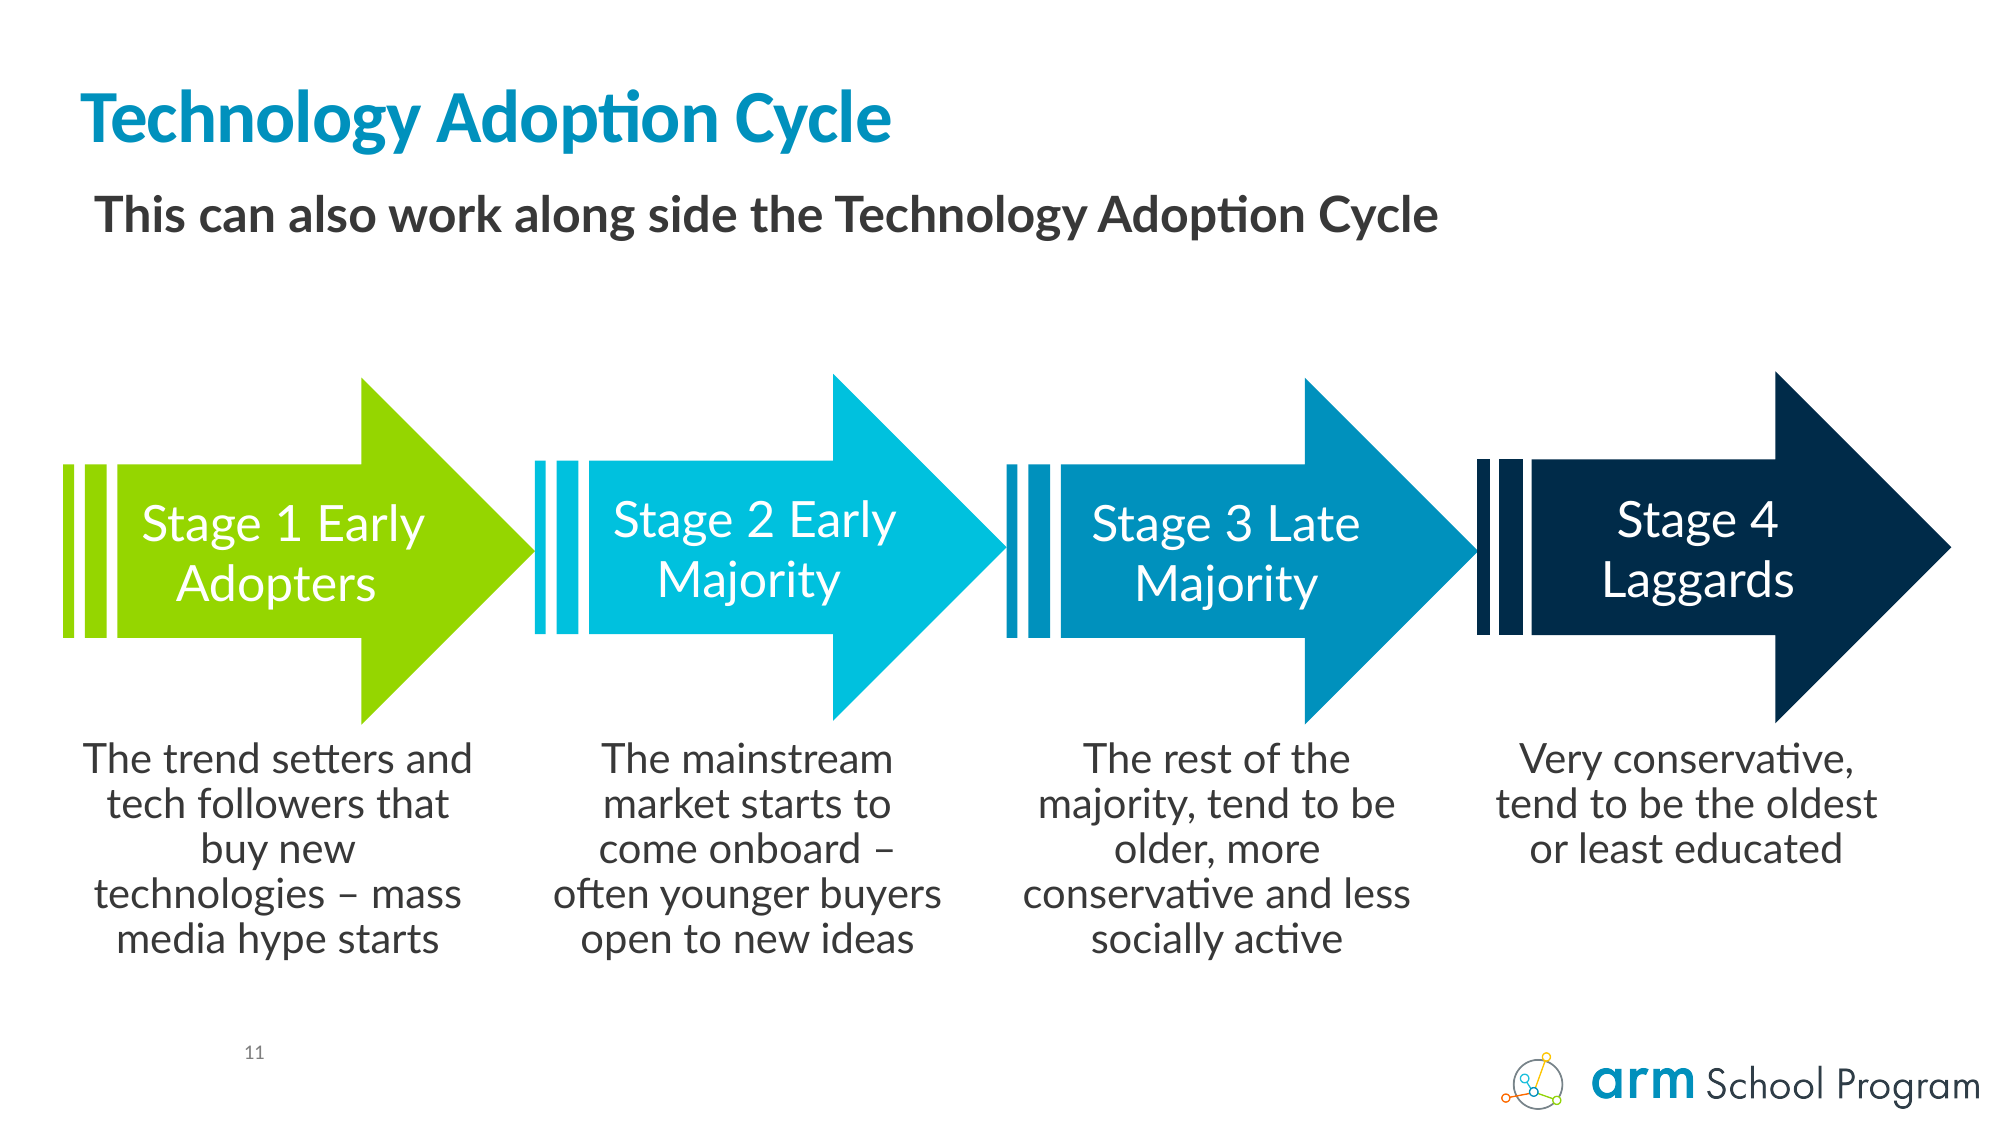

# Technology Adoption Cycle
This can also work along side the Technology Adoption Cycle
Stage 2 Early Majority
Stage 4 Laggards
Stage 1 Early Adopters
Stage 3 Late Majority
The rest of the majority, tend to be older, more conservative and less socially active
Very conservative, tend to be the oldest or least educated
The trend setters and tech followers that buy new technologies – mass media hype starts
The mainstream market starts to come onboard – often younger buyers open to new ideas